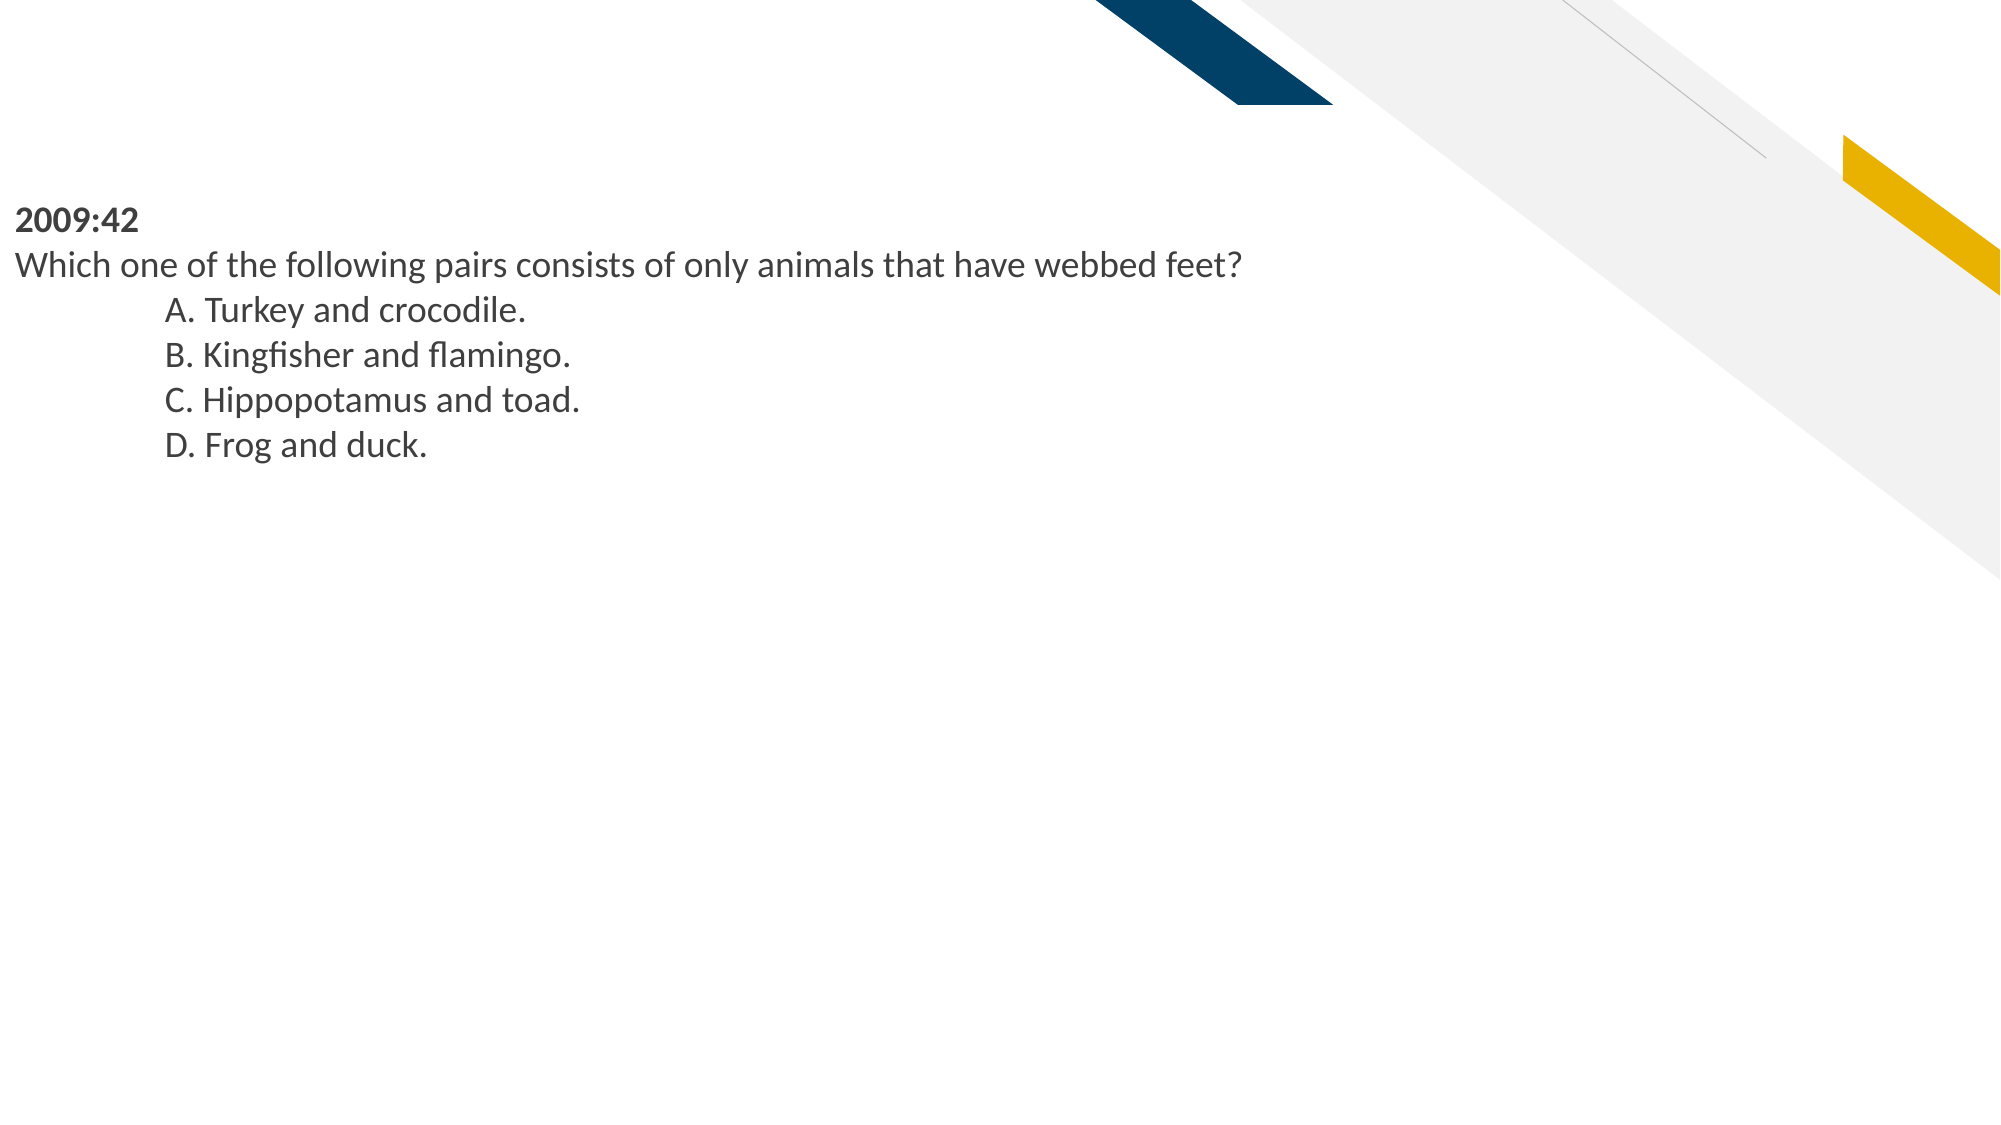

2009:42
Which one of the following pairs consists of only animals that have webbed feet?
	A. Turkey and crocodile.
	B. Kingfisher and flamingo.
	C. Hippopotamus and toad.
	D. Frog and duck.